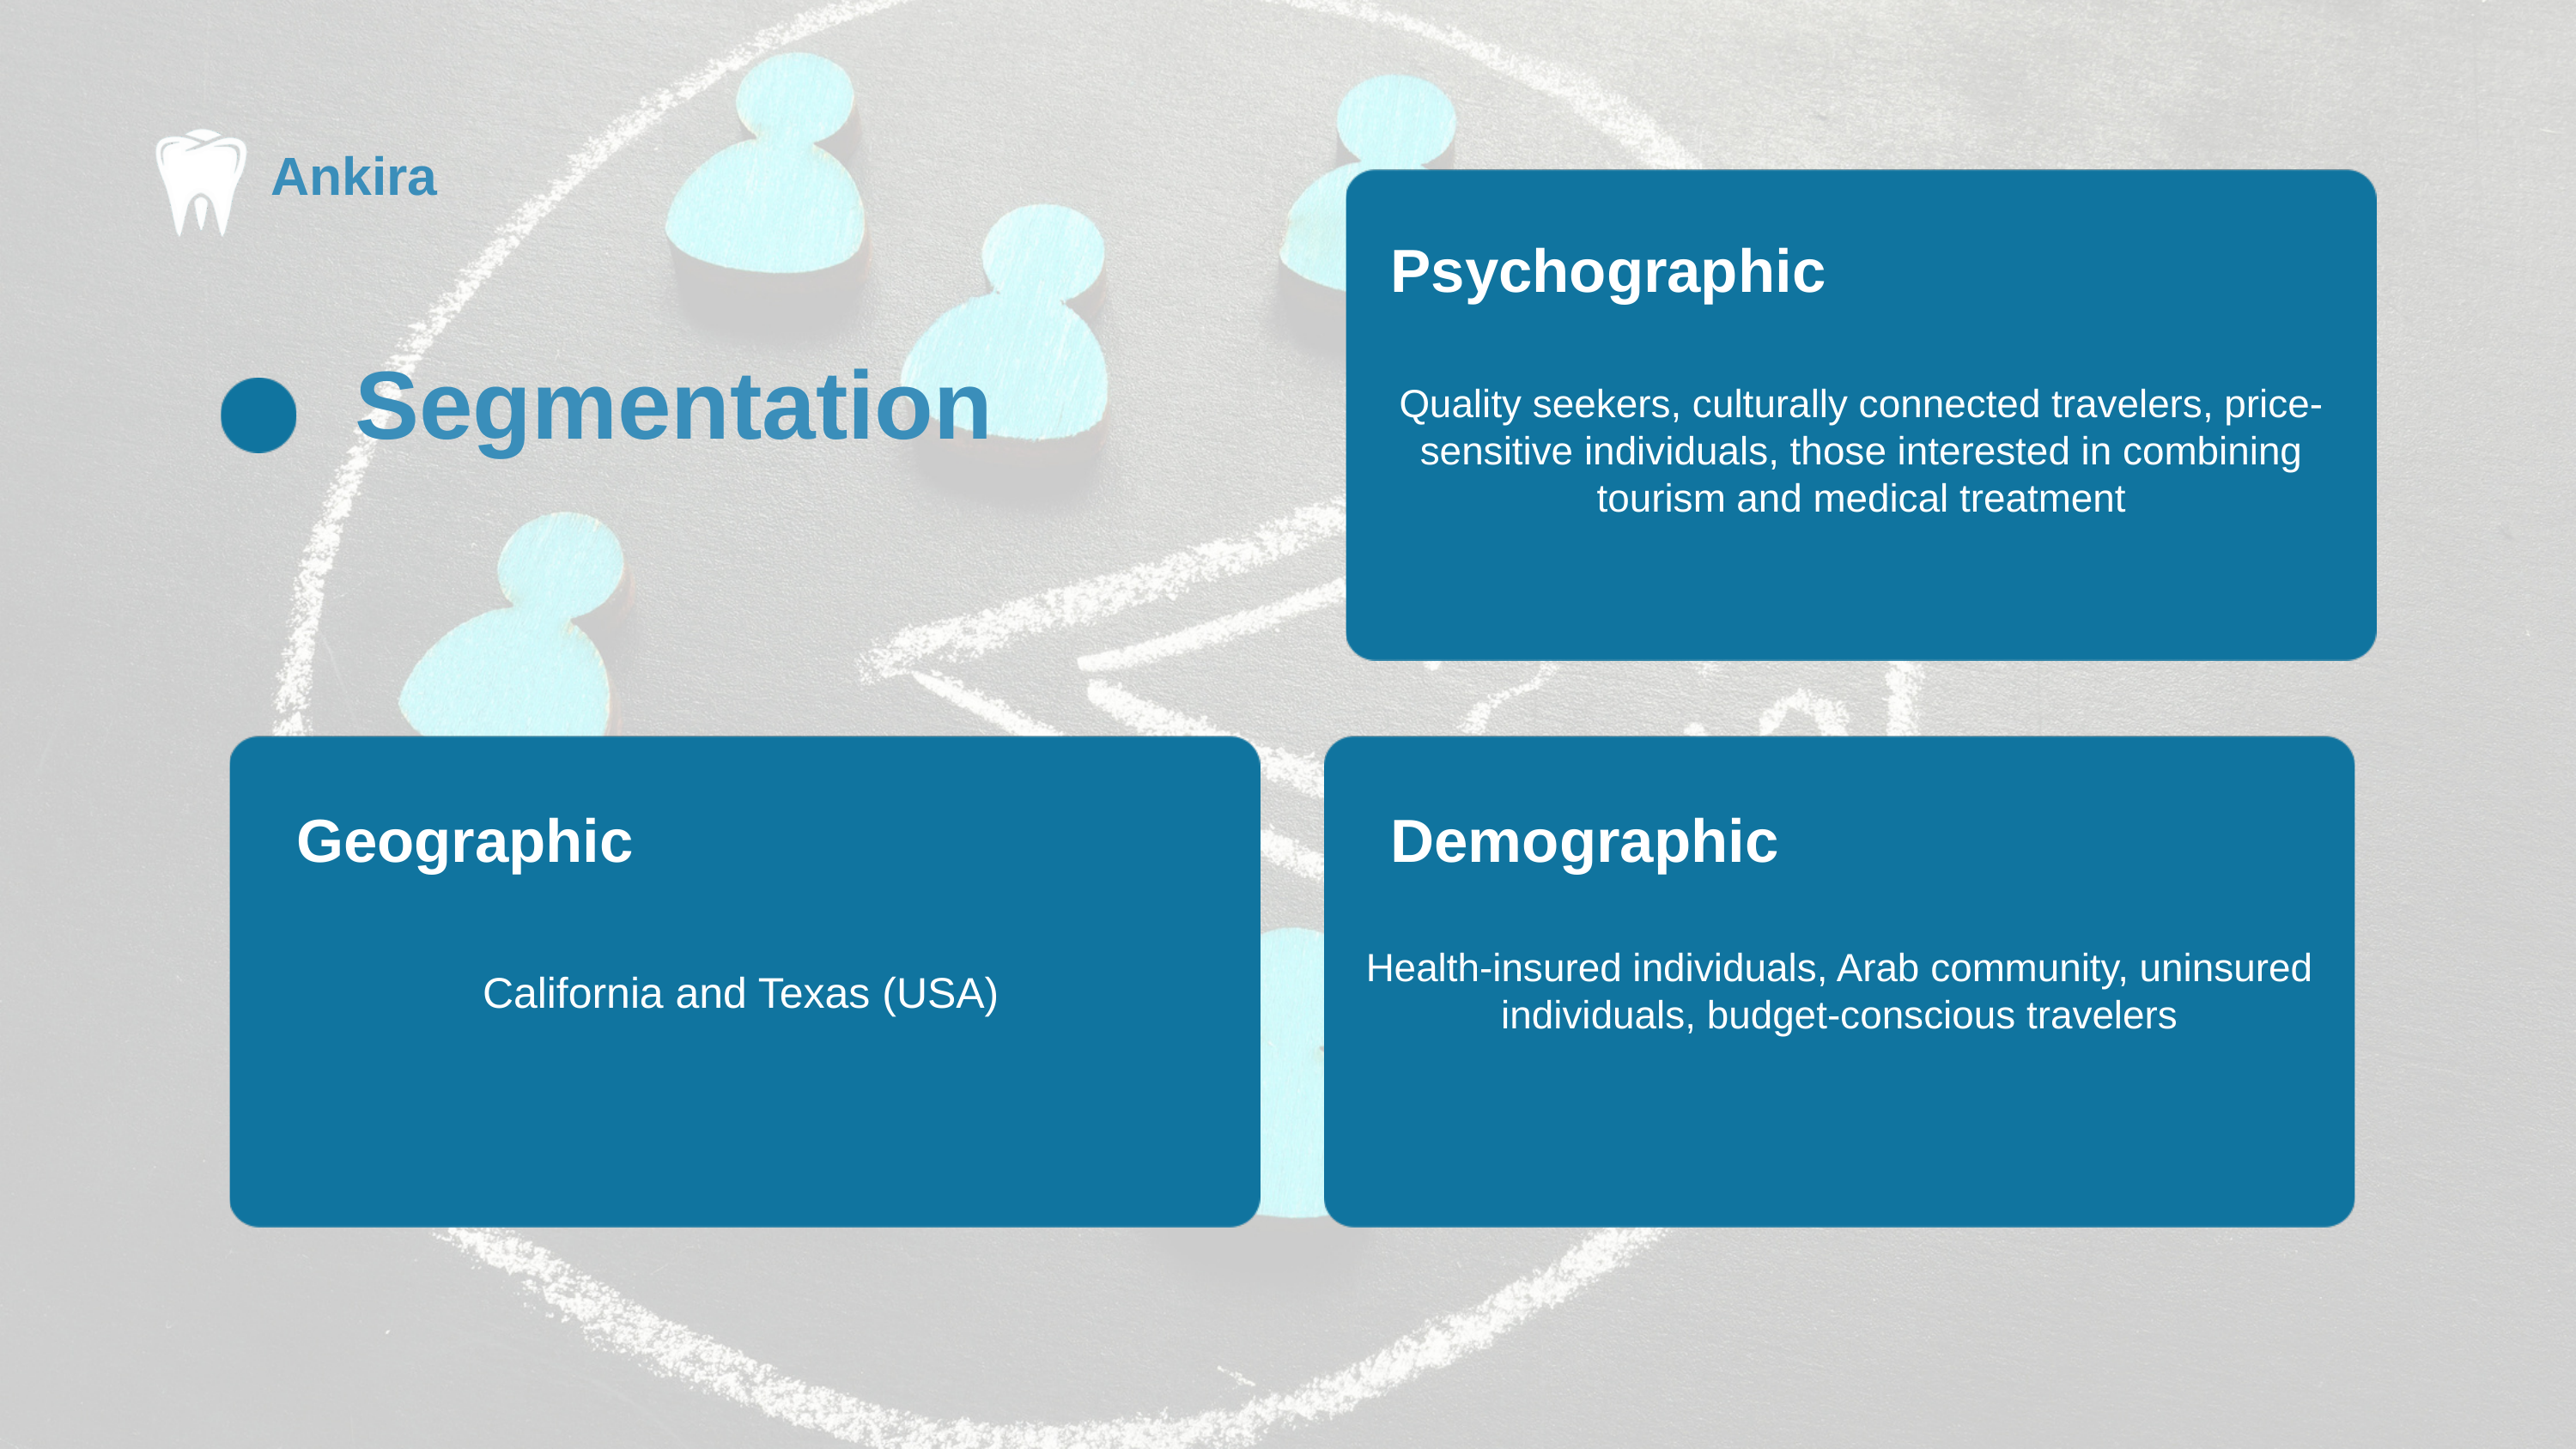

Ankira

Psychographic
 Segmentation

Quality seekers, culturally connected travelers, price-sensitive individuals, those interested in combining tourism and medical treatment

Geographic
Demographic
Health-insured individuals, Arab community, uninsured individuals, budget-conscious travelers
California and Texas (USA)